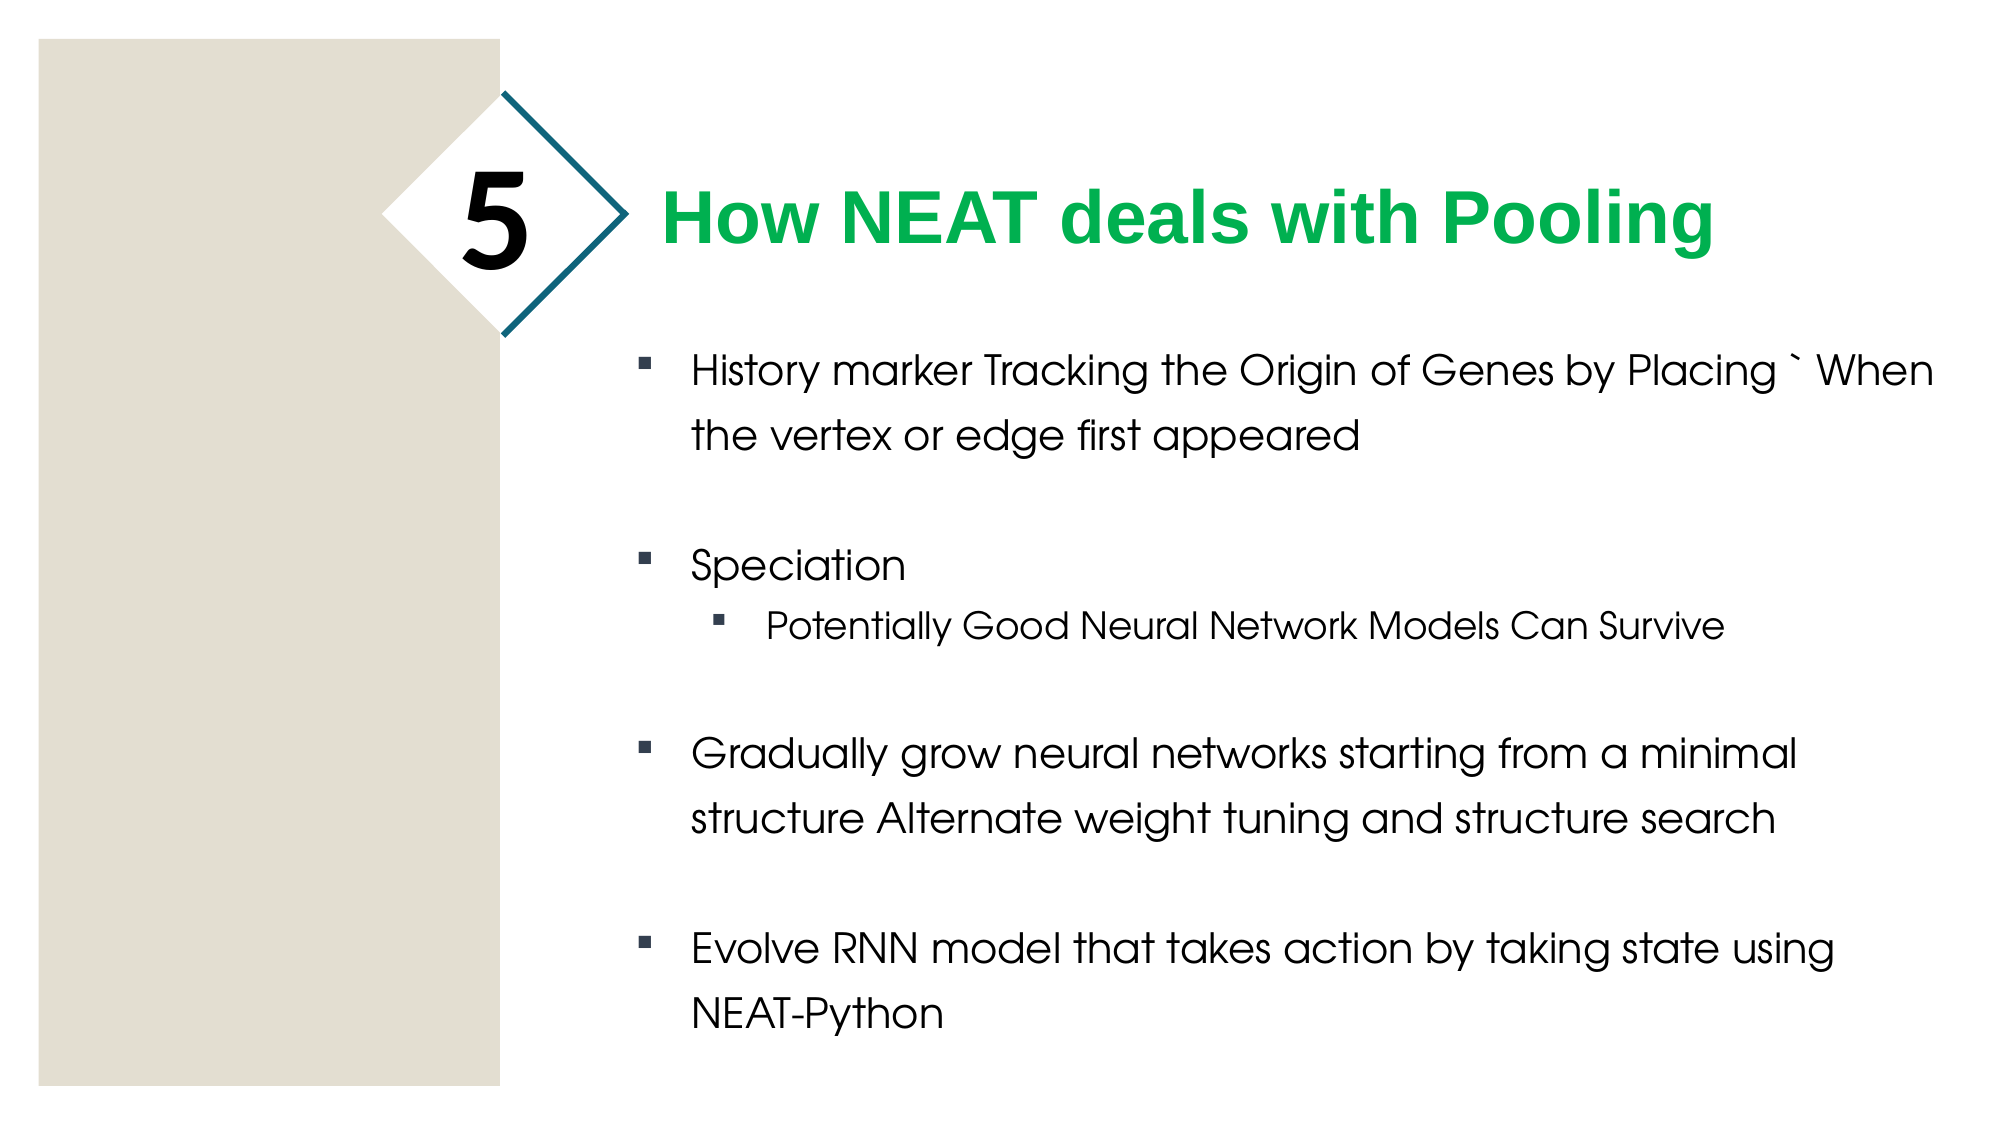

5
How NEAT deals with Pooling
History marker Tracking the Origin of Genes by Placing ` When the vertex or edge first appeared
Speciation
Potentially Good Neural Network Models Can Survive
Gradually grow neural networks starting from a minimal structure Alternate weight tuning and structure search

Evolve RNN model that takes action by taking state using NEAT-Python